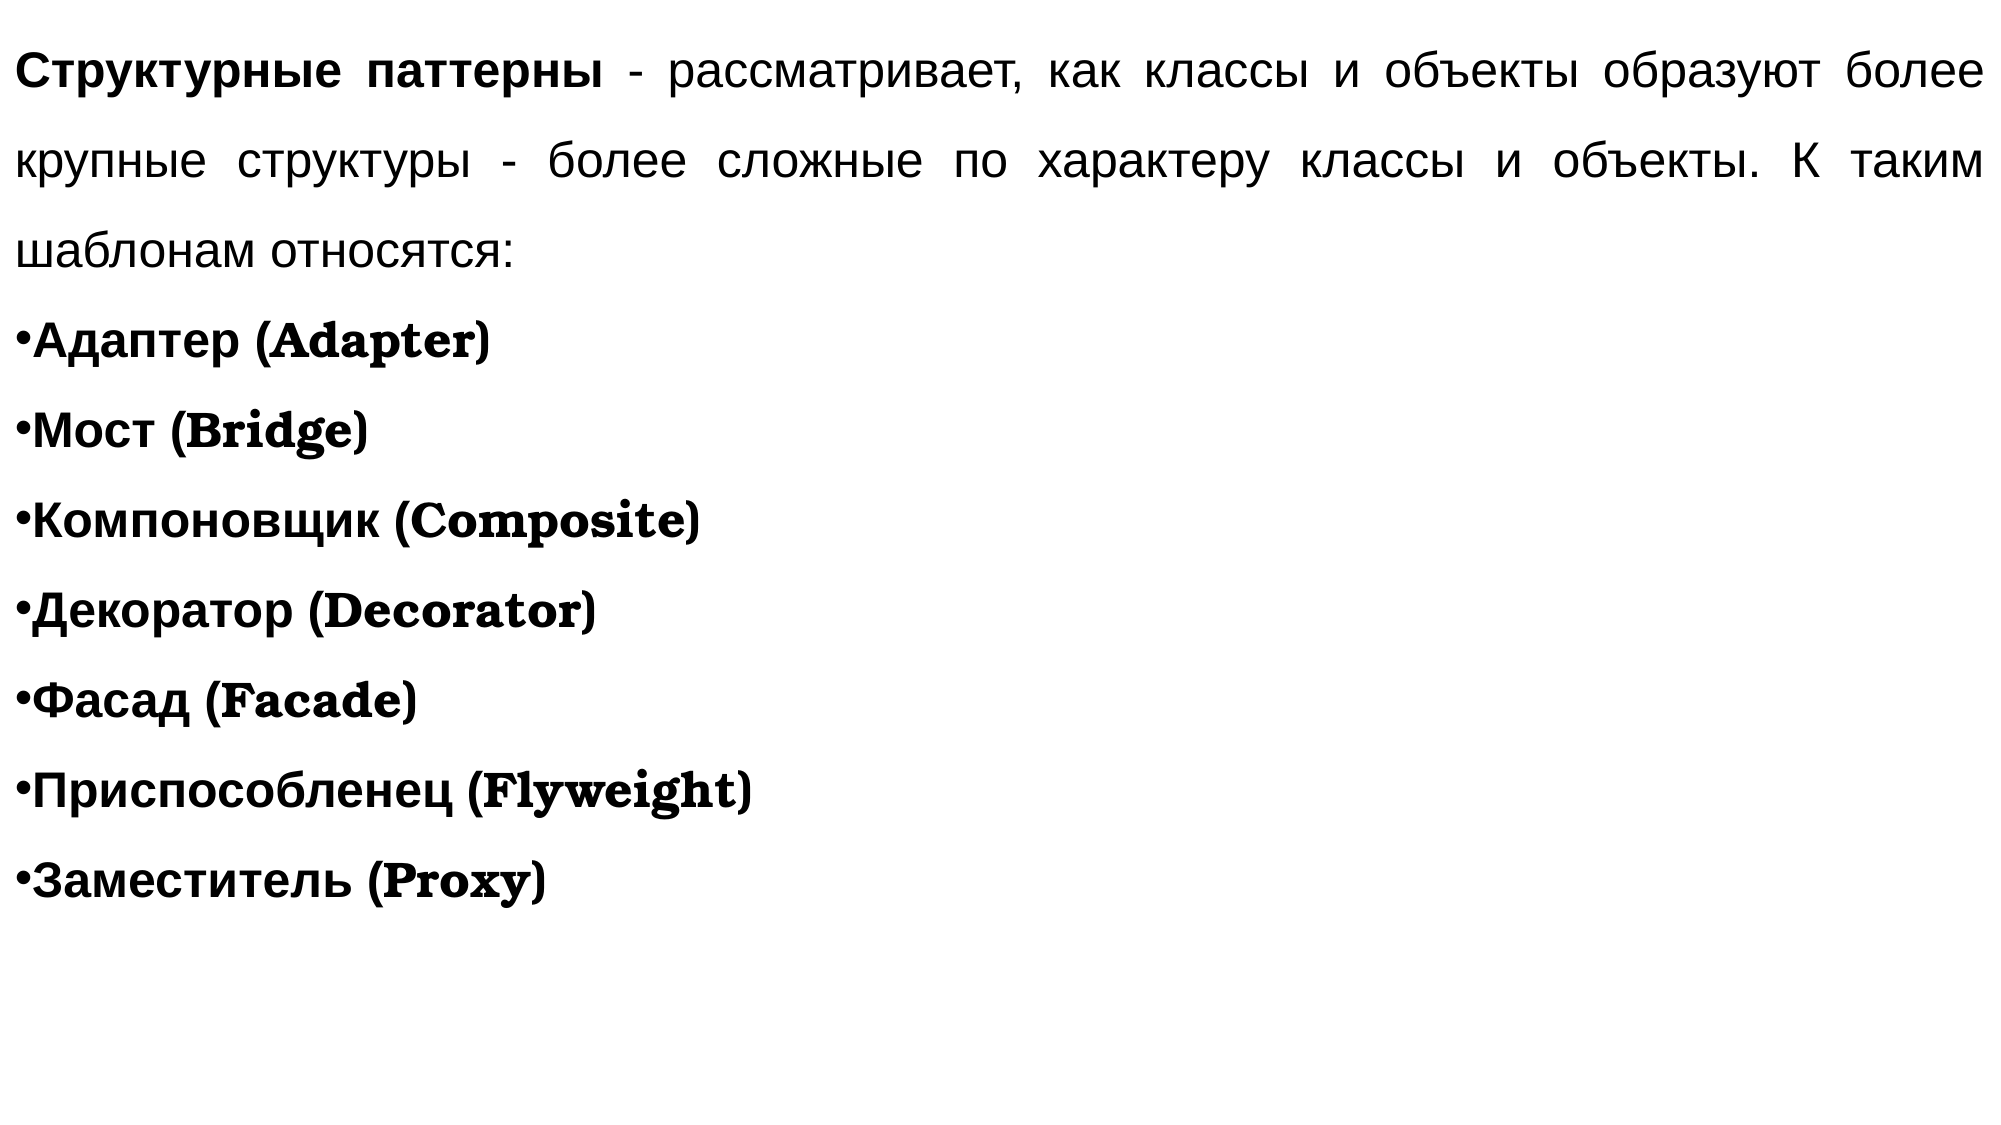

Структурные паттерны - рассматривает, как классы и объекты образуют более крупные структуры - более сложные по характеру классы и объекты. К таким шаблонам относятся:
Адаптер (Adapter)
Мост (Bridge)
Компоновщик (Composite)
Декоратор (Decorator)
Фасад (Facade)
Приспособленец (Flyweight)
Заместитель (Proxy)